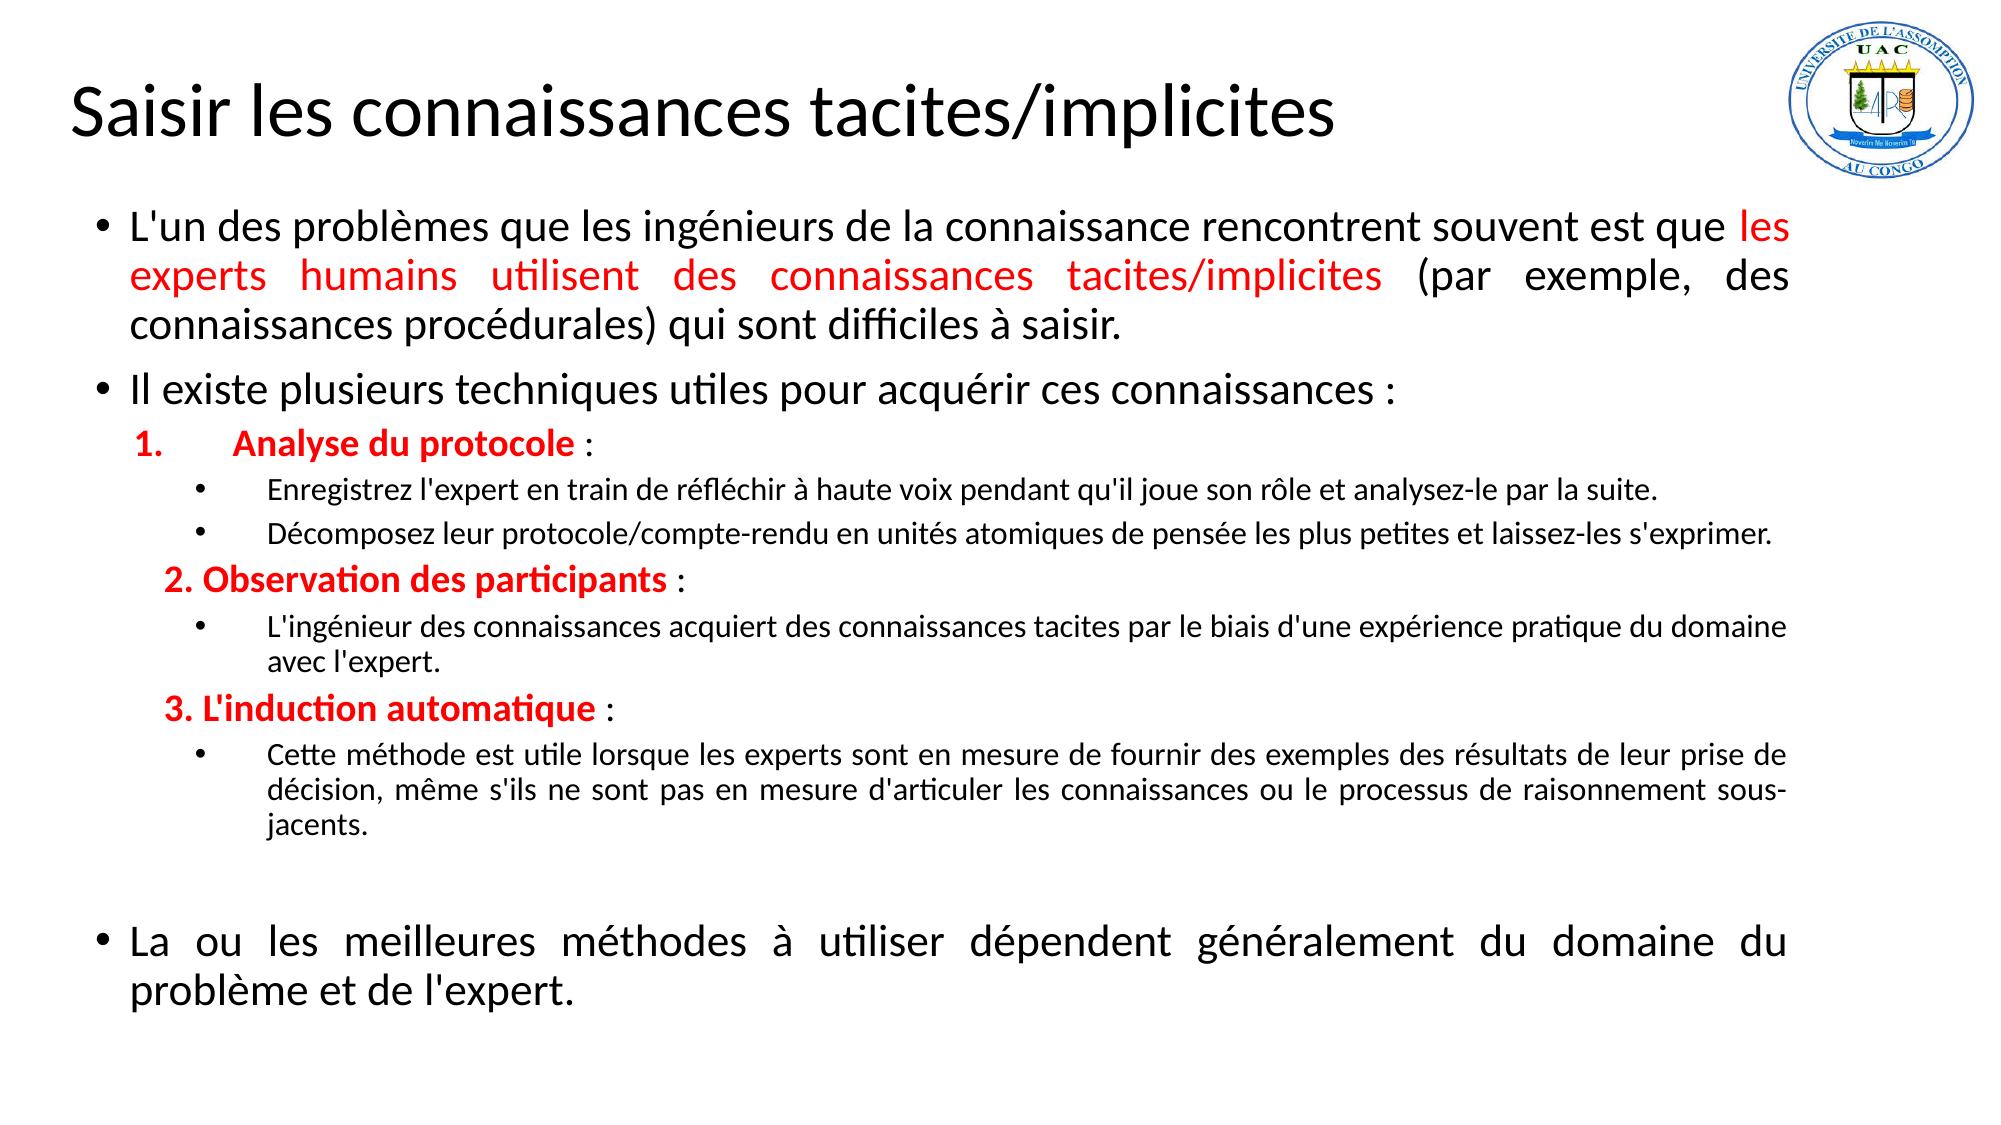

# Saisir les connaissances tacites/implicites
L'un des problèmes que les ingénieurs de la connaissance rencontrent souvent est que les experts humains utilisent des connaissances tacites/implicites (par exemple, des connaissances procédurales) qui sont difficiles à saisir.
Il existe plusieurs techniques utiles pour acquérir ces connaissances :
Analyse du protocole :
Enregistrez l'expert en train de réfléchir à haute voix pendant qu'il joue son rôle et analysez-le par la suite.
Décomposez leur protocole/compte-rendu en unités atomiques de pensée les plus petites et laissez-les s'exprimer.
2. Observation des participants :
L'ingénieur des connaissances acquiert des connaissances tacites par le biais d'une expérience pratique du domaine avec l'expert.
3. L'induction automatique :
Cette méthode est utile lorsque les experts sont en mesure de fournir des exemples des résultats de leur prise de décision, même s'ils ne sont pas en mesure d'articuler les connaissances ou le processus de raisonnement sous-jacents.

La ou les meilleures méthodes à utiliser dépendent généralement du domaine du problème et de l'expert.